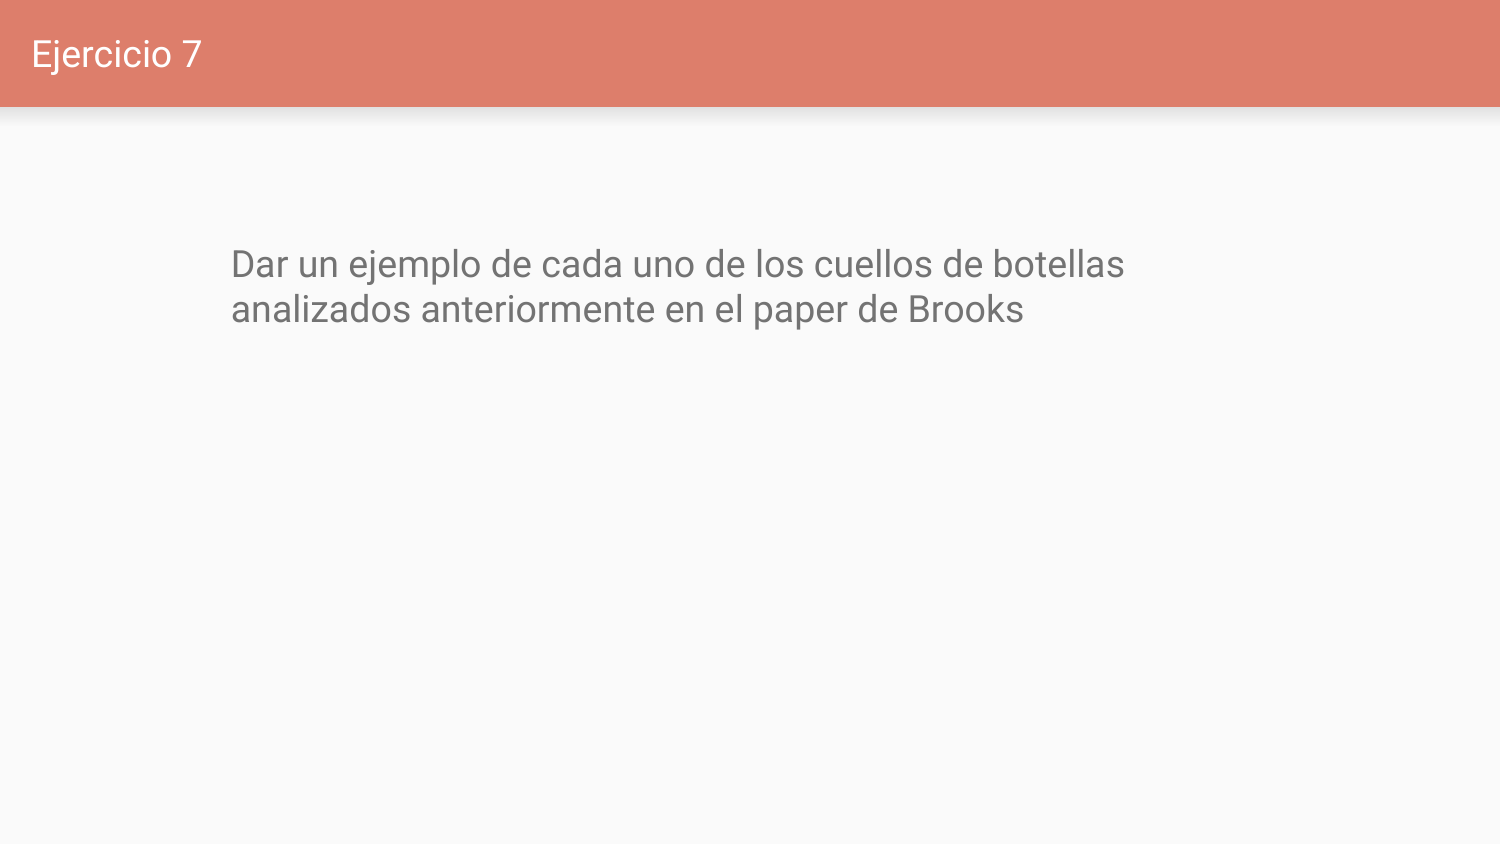

# Ejercicio 7
Dar un ejemplo de cada uno de los cuellos de botellas analizados anteriormente en el paper de Brooks